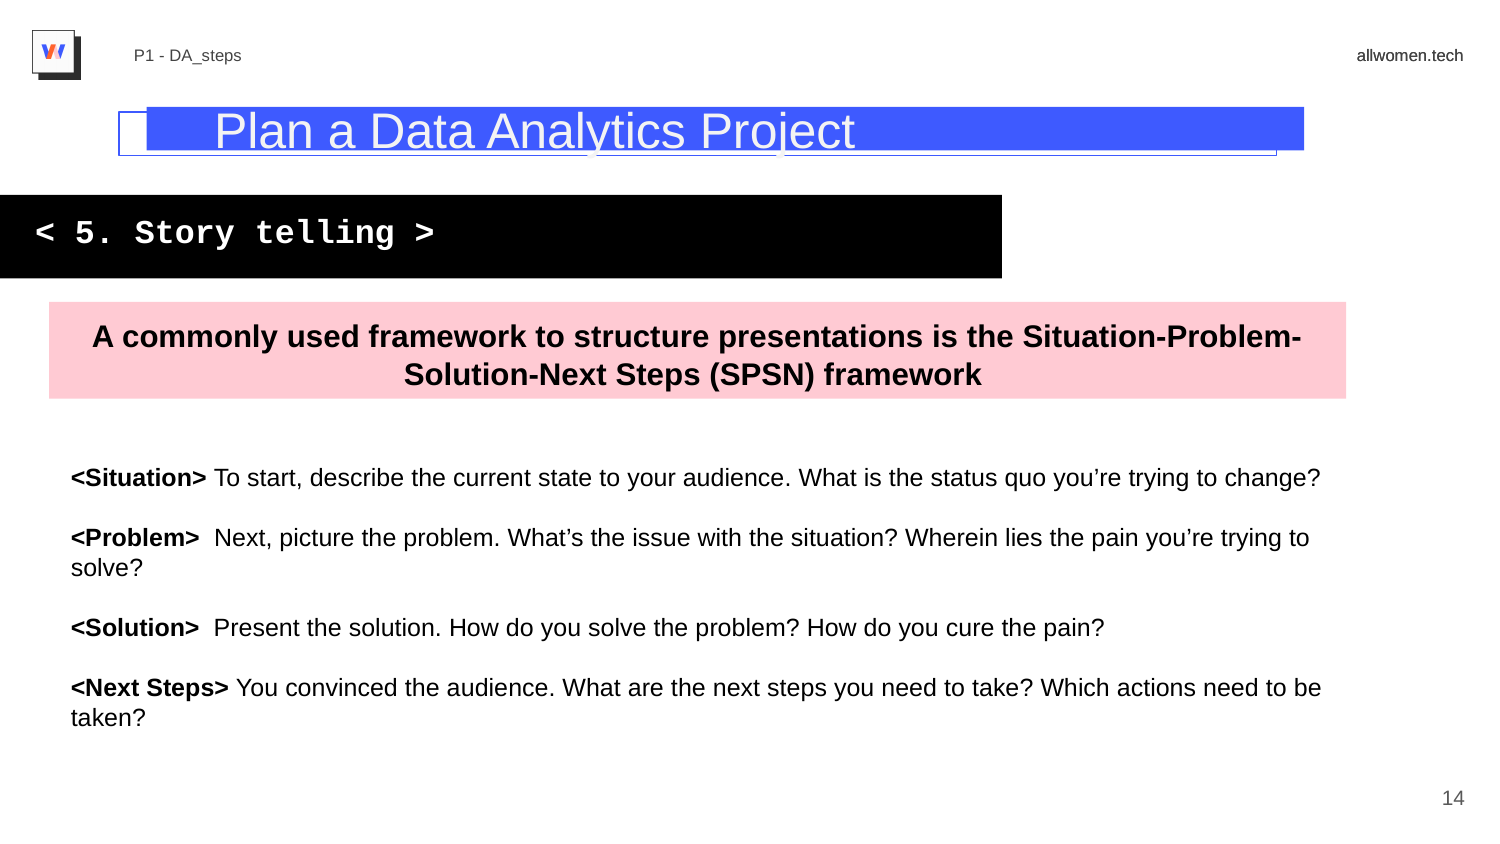

Plan a Data Analytics Project

 < 5. Story telling >
A commonly used framework to structure presentations is the Situation-Problem- Solution-Next Steps (SPSN) framework

<Situation> To start, describe the current state to your audience. What is the status quo you’re trying to change?

<Problem>  Next, picture the problem. What’s the issue with the situation? Wherein lies the pain you’re trying to solve?

<Solution>  Present the solution. How do you solve the problem? How do you cure the pain?

<Next Steps> You convinced the audience. What are the next steps you need to take? Which actions need to be taken?

14